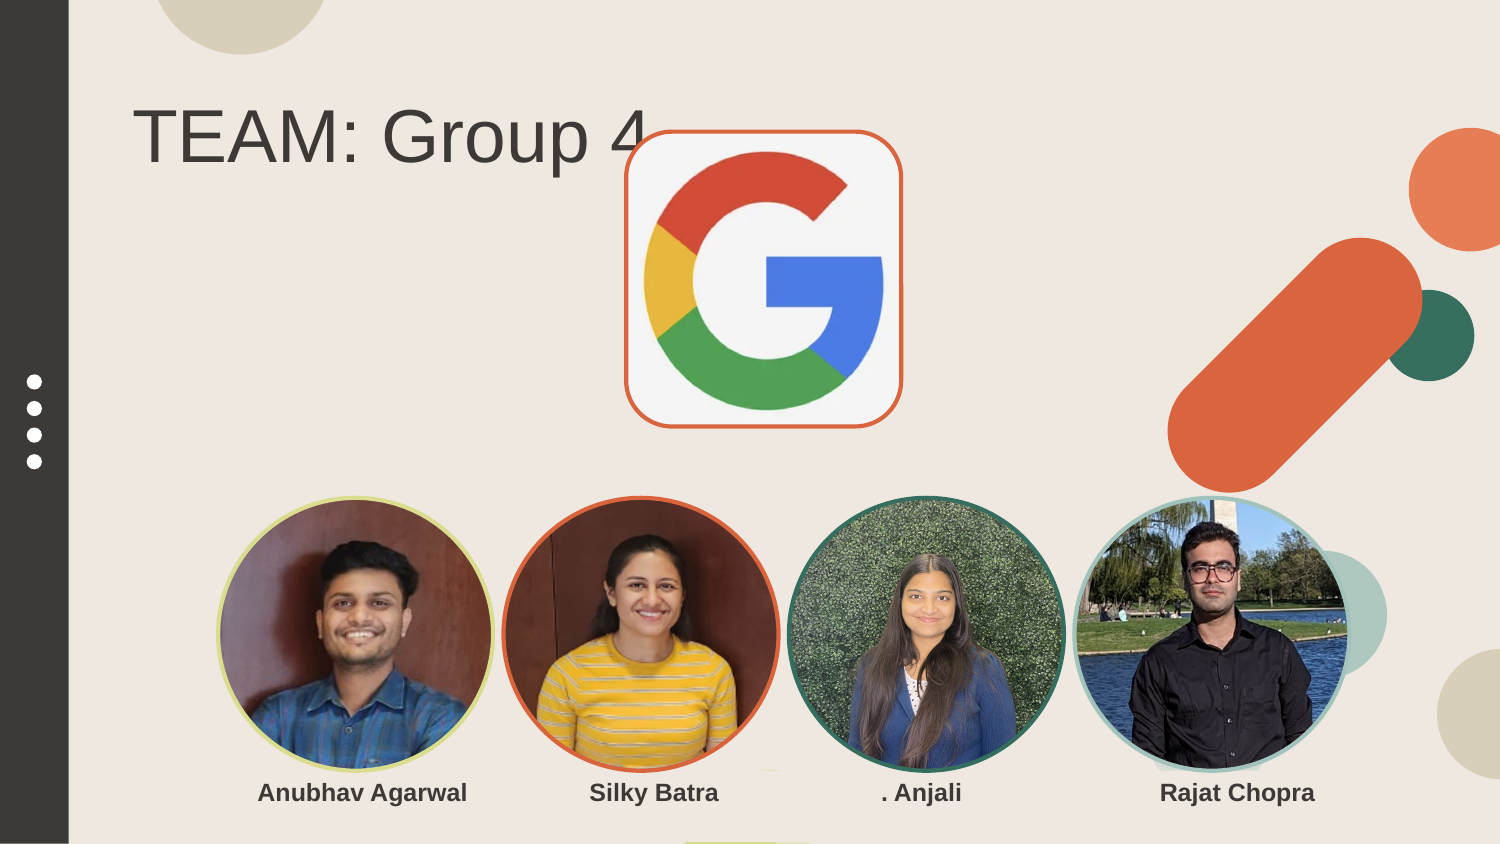

# TEAM: Group 4

Anubhav Agarwal

Silky Batra

. Anjali

Rajat Chopra